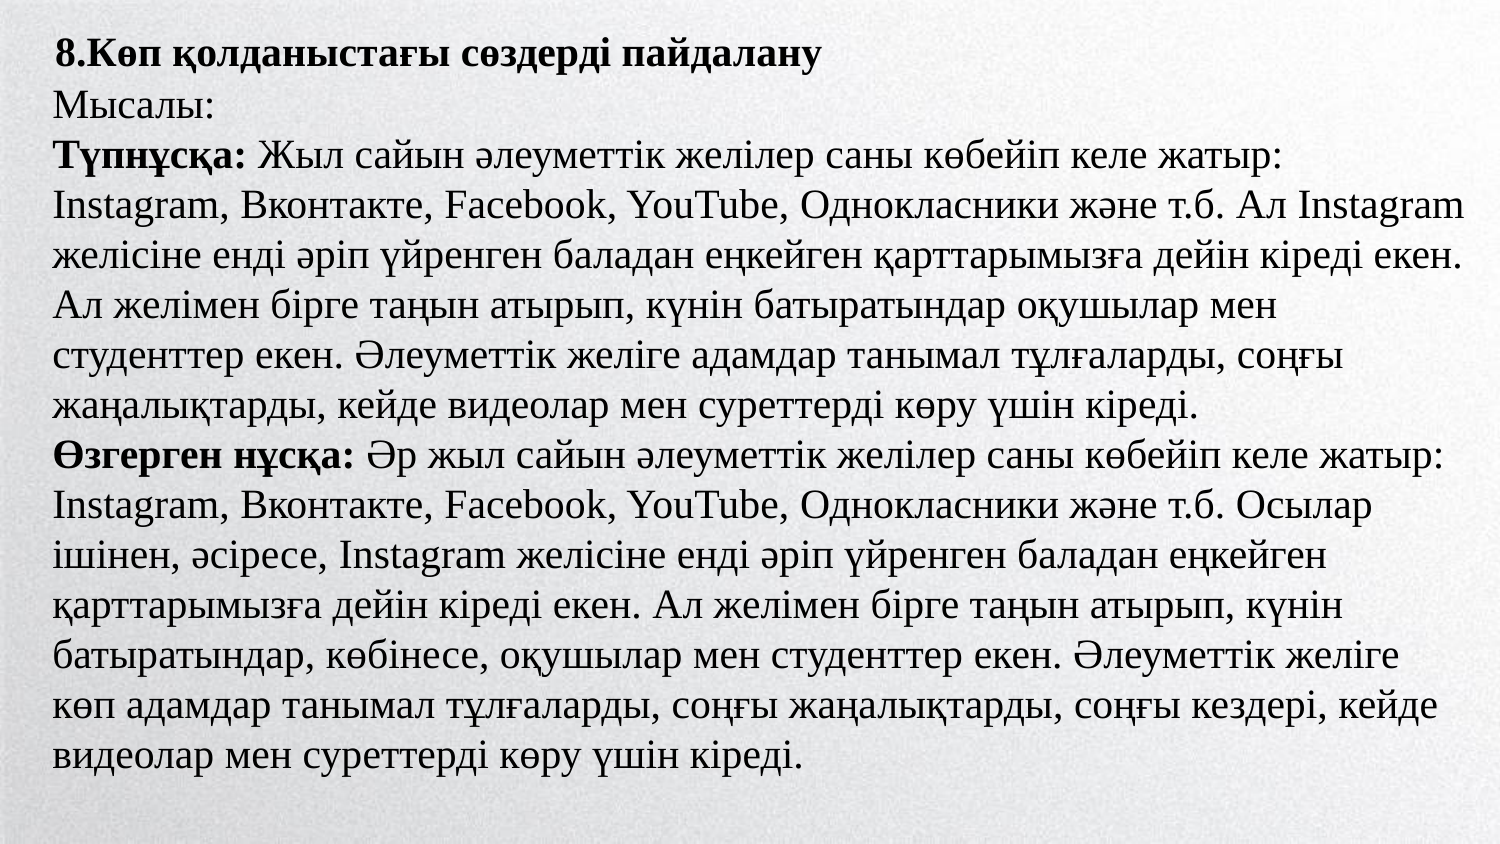

8.Көп қолданыстағы сөздерді пайдалану
Мысалы:
Түпнұсқа: Жыл сайын әлеуметтік желілер саны көбейіп келе жатыр: Instagram, Вконтакте, Facebook, YouTube, Однокласники және т.б. Ал Instagram желісіне енді әріп үйренген баладан еңкейген қарттарымызға дейін кіреді екен. Ал желімен бірге таңын атырып, күнін батыратындар оқушылар мен студенттер екен. Әлеуметтік желіге адамдар танымал тұлғаларды, соңғы жаңалықтарды, кейде видеолар мен суреттерді көру үшін кіреді.
Өзгерген нұсқа: Әр жыл сайын әлеуметтік желілер саны көбейіп келе жатыр: Instagram, Вконтакте, Facebook, YouTube, Однокласники және т.б. Осылар ішінен, әсіресе, Instagram желісіне енді әріп үйренген баладан еңкейген қарттарымызға дейін кіреді екен. Ал желімен бірге таңын атырып, күнін батыратындар, көбінесе, оқушылар мен студенттер екен. Әлеуметтік желіге көп адамдар танымал тұлғаларды, соңғы жаңалықтарды, соңғы кездері, кейде видеолар мен суреттерді көру үшін кіреді.